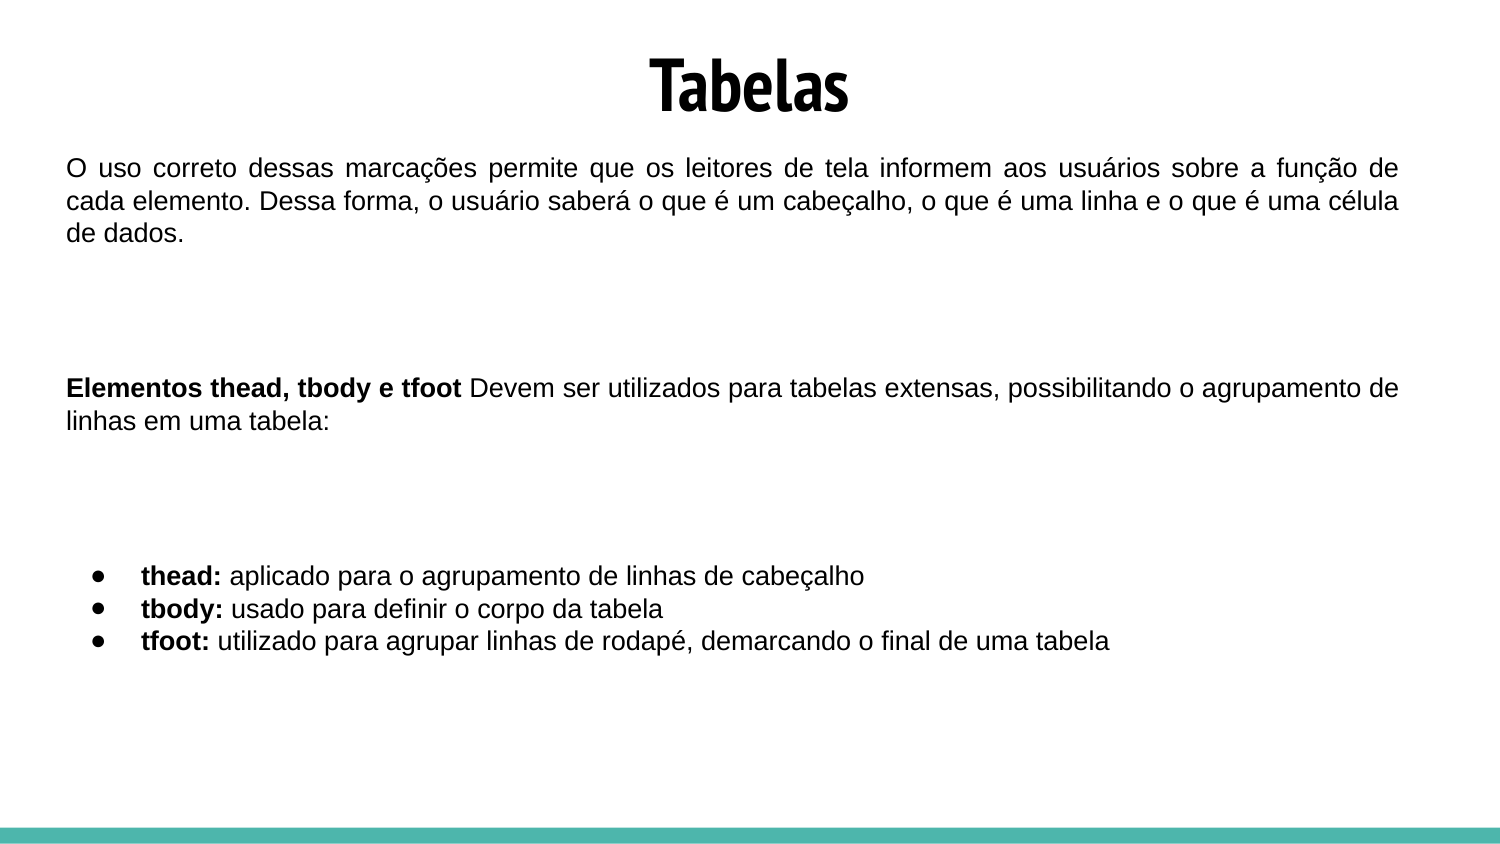

# Tabelas
O uso correto dessas marcações permite que os leitores de tela informem aos usuários sobre a função de cada elemento. Dessa forma, o usuário saberá o que é um cabeçalho, o que é uma linha e o que é uma célula de dados.
Elementos thead, tbody e tfoot Devem ser utilizados para tabelas extensas, possibilitando o agrupamento de linhas em uma tabela:
thead: aplicado para o agrupamento de linhas de cabeçalho
tbody: usado para definir o corpo da tabela
tfoot: utilizado para agrupar linhas de rodapé, demarcando o final de uma tabela

Exemplo:

<table summary="....">
<caption>.....</caption>
<thead>
<tr> ...informação contida no cabeçalho... </tr>
</thead>
<tfoot>
<tr>...informação contida no rodapé... </tr>
</tfoot>
<tbody>
<tr> ...primeira linha de dados do bloco um... </tr>
<tr> ...segunda linha de dados do bloco um...</tr>
</tbody>
</table>

Segundo recomendações do W3C, é sugerido que o tfoot seja declarado no código antes do elemento tbody, permitindo que os agentes de usuário renderizem os resultados da tabela antes de todas as possivelmente numerosas linhas do conteúdo. O emprego dessas marcações de agrupamento permite a fixação das linhas de cabeçalho e rodapé no navegador, possibilitando que o conteúdo ou corpo (tbody) permaneça em movimento entre os limites demarcados. No entanto, esses elementos só irão funcionar caso possuam o mesmo número de colunas.

Associar células de dados às células de cabeçalho
x
Para tabelas mais complexas, é muito importante utilizar marcações para associar as células de dados com as células de cabeçalho. Essas associações podem ser realizadas através de:

Atributos id e headers: o atributo headers é utilizado nas células de dados (<td></td>) em conjunto com o atributo id na célula de cabeçalho (<th></th>) para associar as células de dados aos seus respectivos cabeçalhos.

Exemplo:

<table summary="Oferta de cursos - tabela estruturada em: nome do curso, professor, resumo da disciplina e carga horária">
<caption>Oferta de cursos - Primeiro semestre</caption>
<tr>
<th id="t1" abbr="Nome">Nome do Curso</th>
<th id="t2">Professor</th>
<th id="t3">Resumo</th>
<th id="t4" abbr="carga">Carga horária</th>
</tr>
<tr>
<td header="t1">Gravura - conceitos básicos</td>
<td header="t2">Eunice Lobato</td>
<td header="t3">História da gravura, estilos, gráfica. Visita aos ateliês.</td>
<td header="t4">40h</td>
</tr>
<tr>
<td header="t1">Gravura em metal</td>
<td header="t2">Ione Rocha</td>
<td header="t3">Trabalhos práticos de gravura em metal. </td>
<td header="t4">160h</td>
</tr>
<tr>
<td header="t1">Xilogravura</td>
<td header="t2">Heli Santos</td>
<td header="t3">Trabalhos práticos em xilogravura.</td>
<td header="t4">160h</td>
</tr>
</table>
Uso do scope e col: a associação é automática, sendo mais utilizada em tabelas de associação direta, onde é dado o valor col para o atributo scope nos cabeçalhos.

Exemplo:

<table summary="Tabela de vendas de maçã e banana efetuadas no ano de 2010">
<caption>Vendas 2010</caption>
<tr>
<th scope="col">Mês</th>
<th scope="colgroup" colspan="2">Rio Grande do Sul</th>
<th scope="colgroup" colspan="2">Santa Catarina</th>
</tr>
<tr>
<td>Janeiro</td>
<td scope="col">Maçã</td>
<td scope="col">Banana</td>
<td scope="col">Maçã</td>
<td scope="col">Banana</td>
</tr>
<tr>
<td>Fevereiro</td>
<td>1000</td>
<td>1500</td>
<td>3000</td>
<td>1000</td>
</tr>
<tr>
<td>Março</td>
<td>2000</td>
<td>1500</td>
<td>3500</td>
<td>500</td>
</tr>
</table>